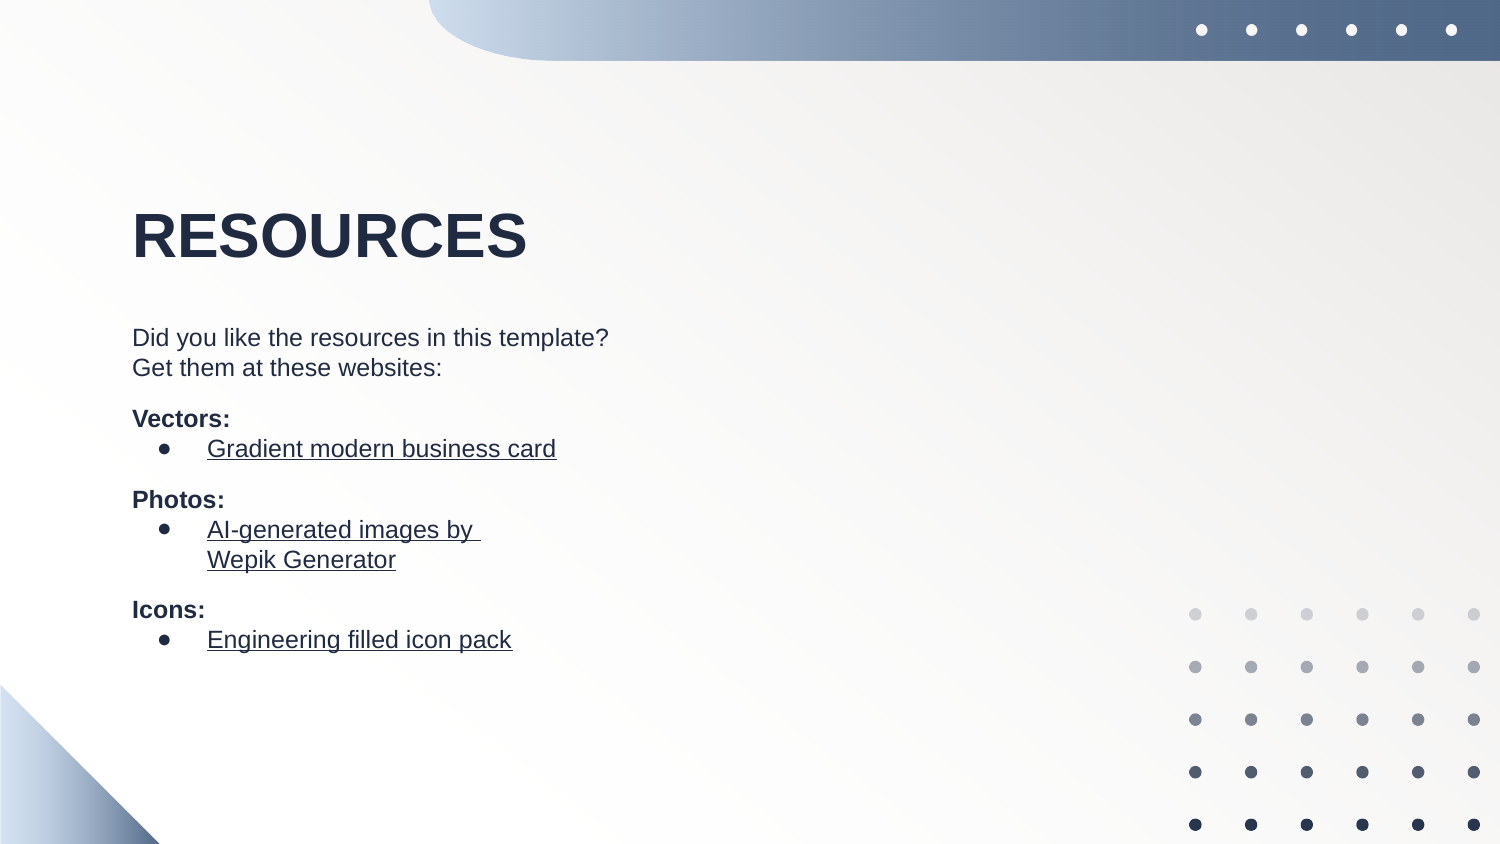

# RESOURCES
Did you like the resources in this template? Get them at these websites:
Vectors:
Gradient modern business card
Photos:
AI-generated images by Wepik Generator
Icons:
Engineering filled icon pack